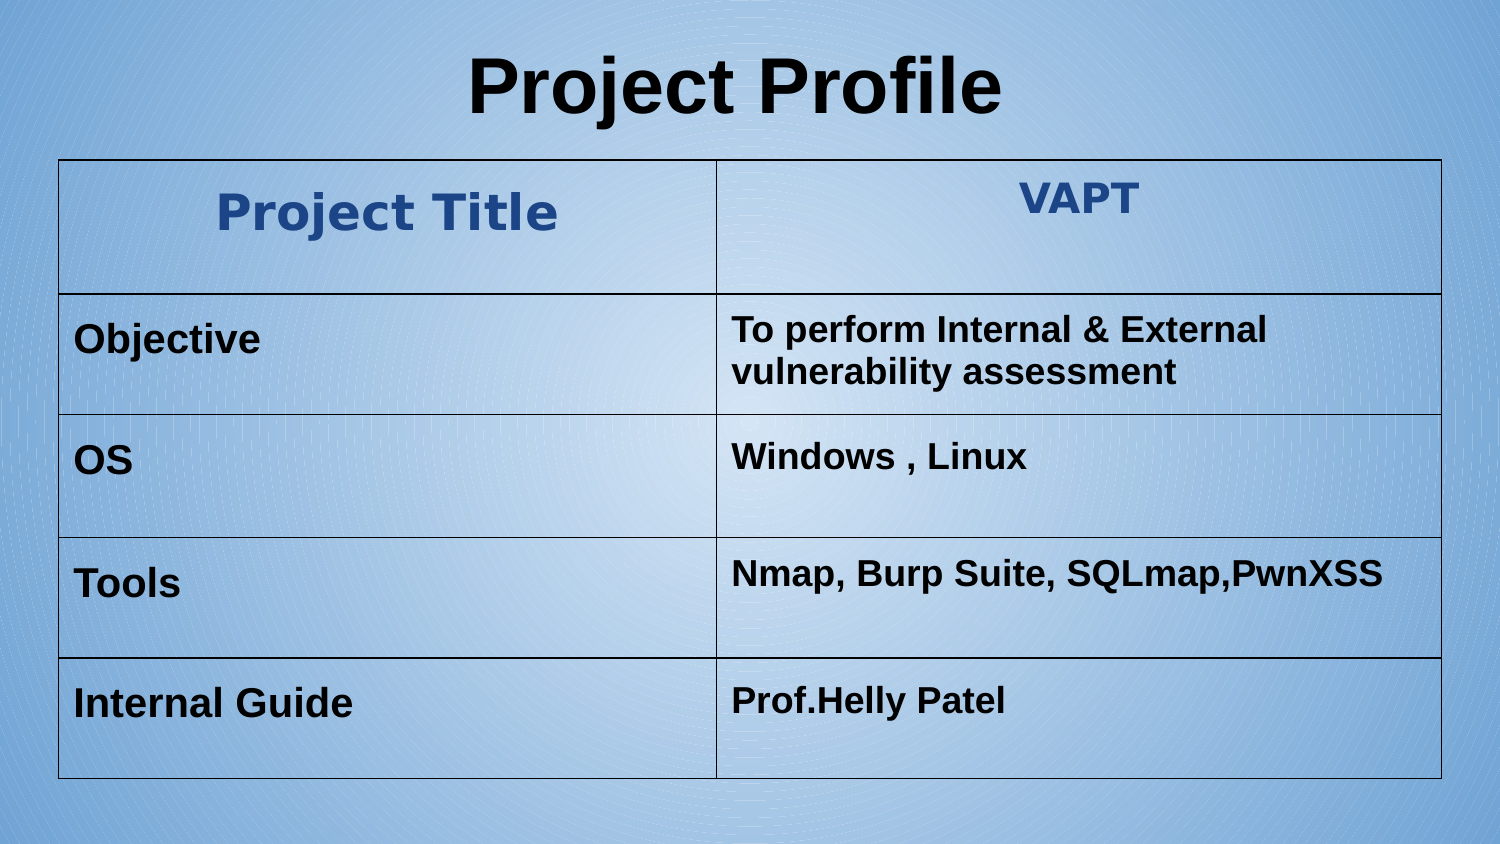

Project Profile
| Project Title | VAPT |
| --- | --- |
| Objective | To perform Internal & External vulnerability assessment |
| OS | Windows , Linux |
| Tools | Nmap, Burp Suite, SQLmap,PwnXSS |
| Internal Guide | Prof.Helly Patel |